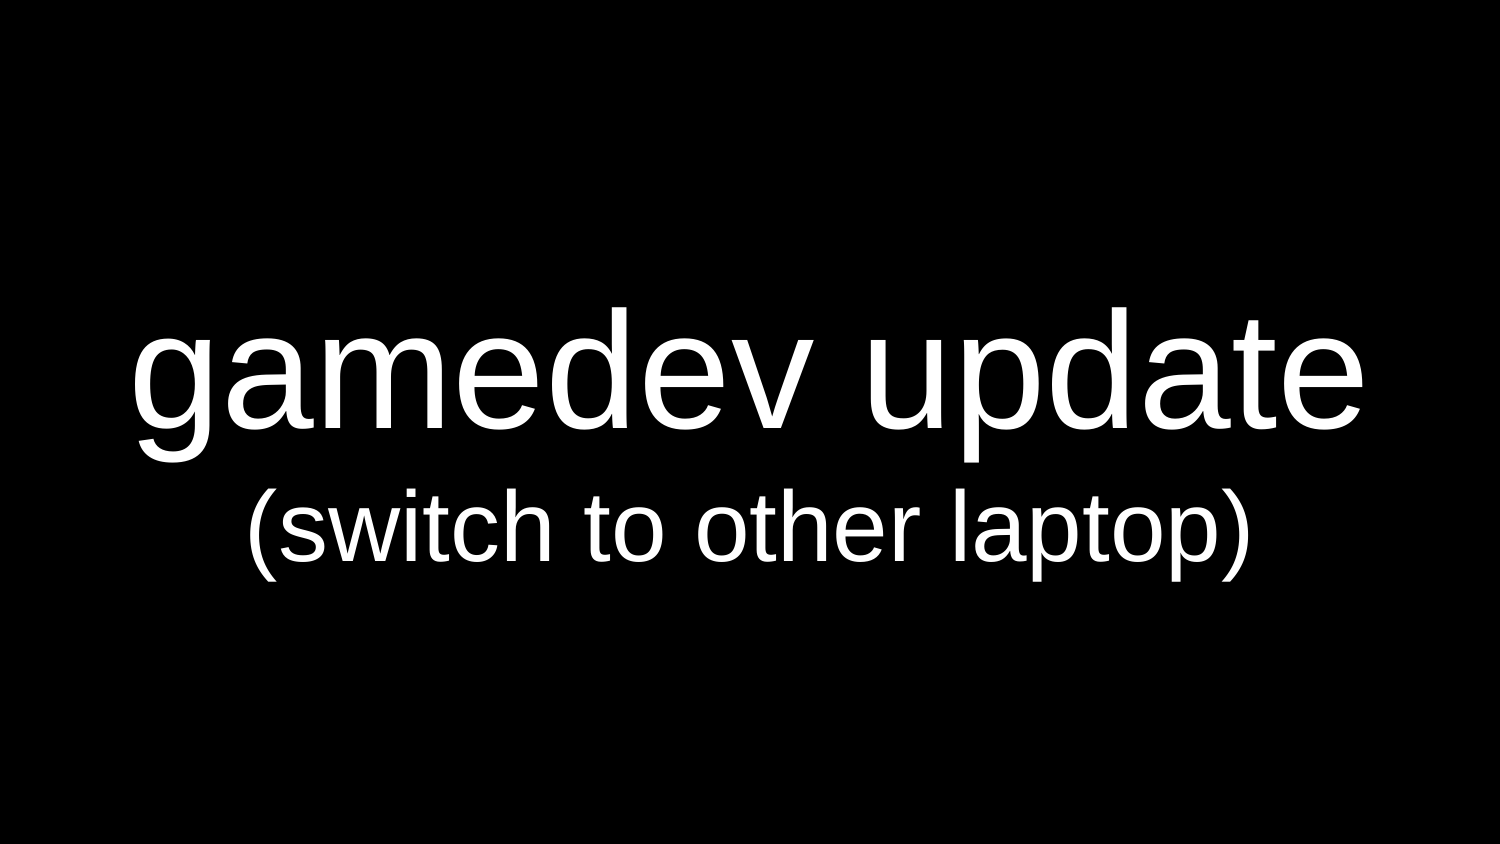

# gamedev update (switch to other laptop)